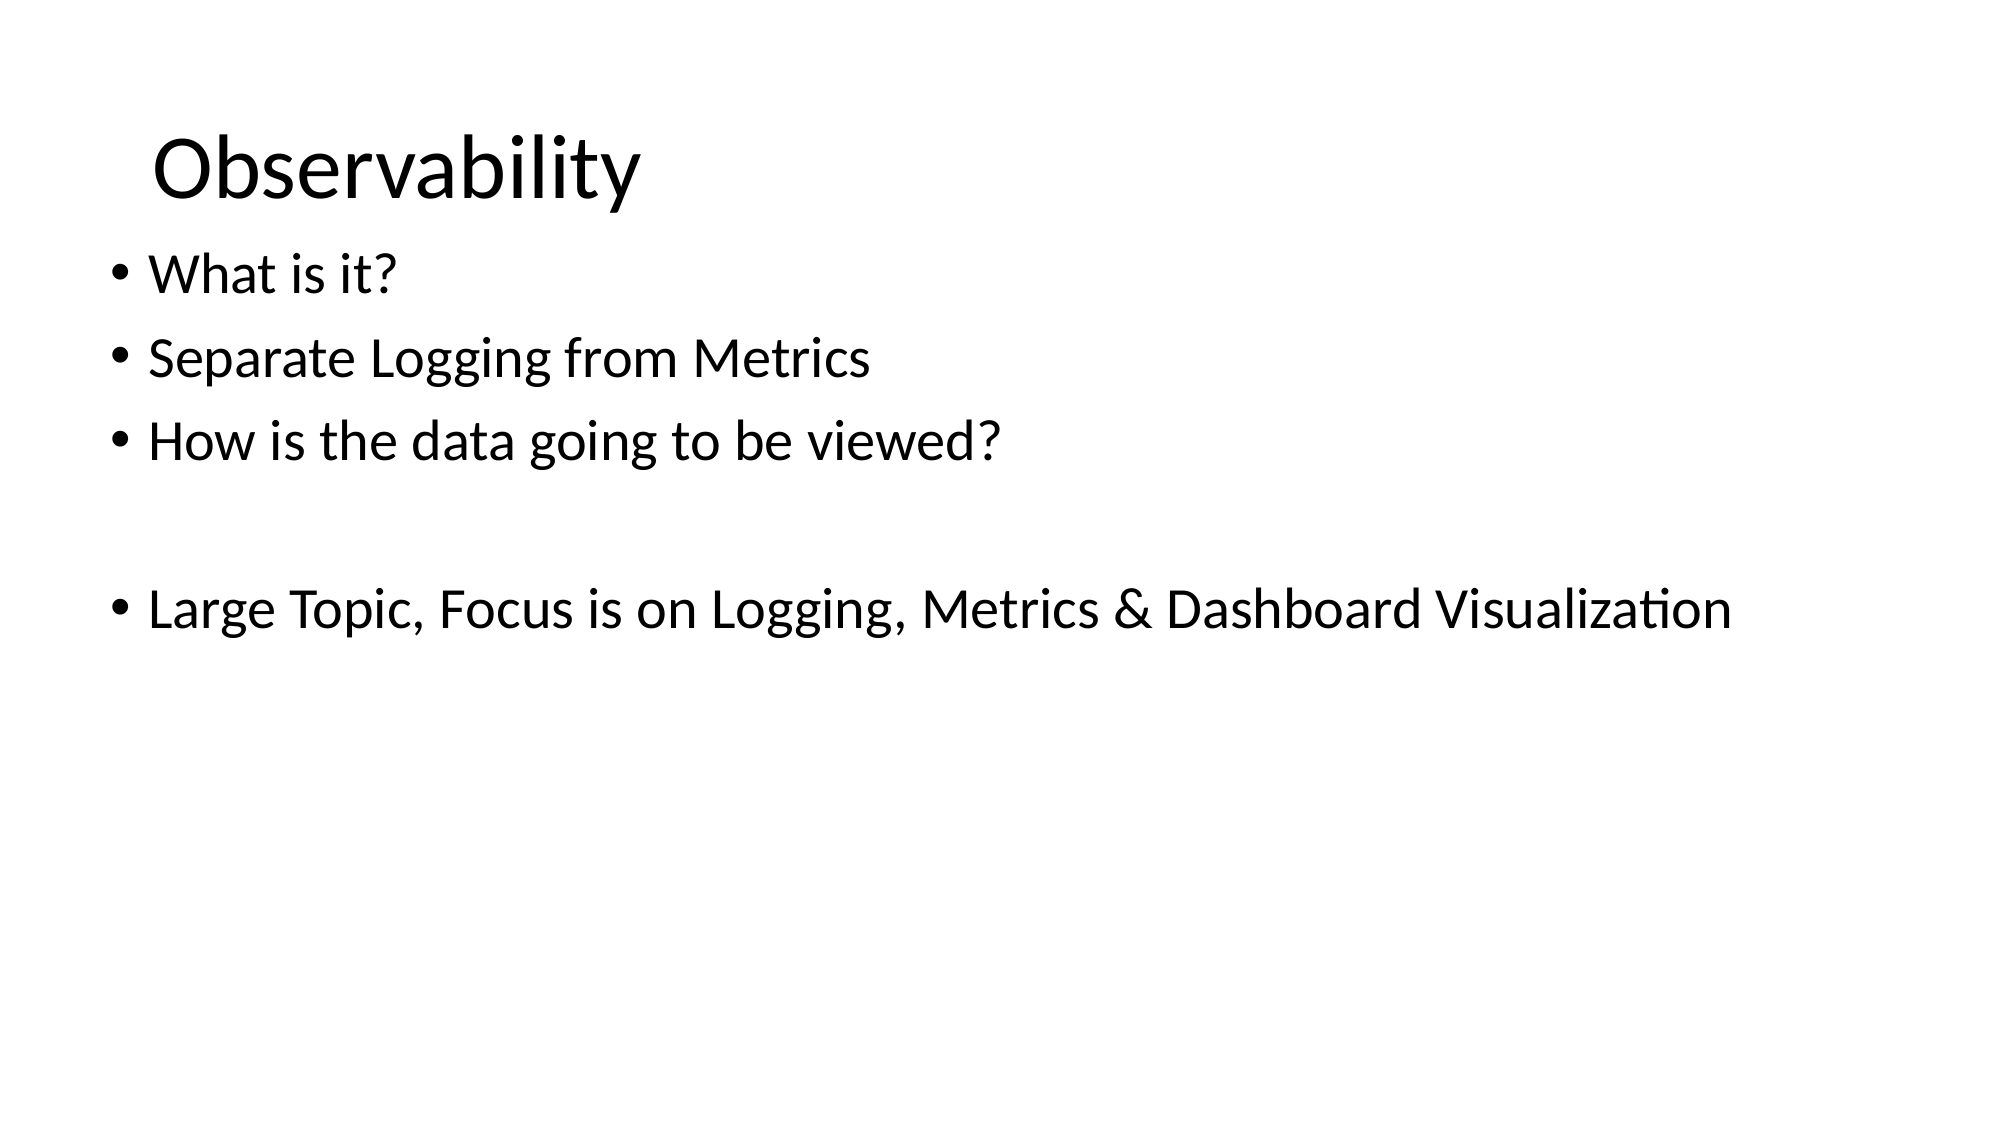

# Observability
What is it?
Separate Logging from Metrics
How is the data going to be viewed?

Large Topic, Focus is on Logging, Metrics & Dashboard Visualization